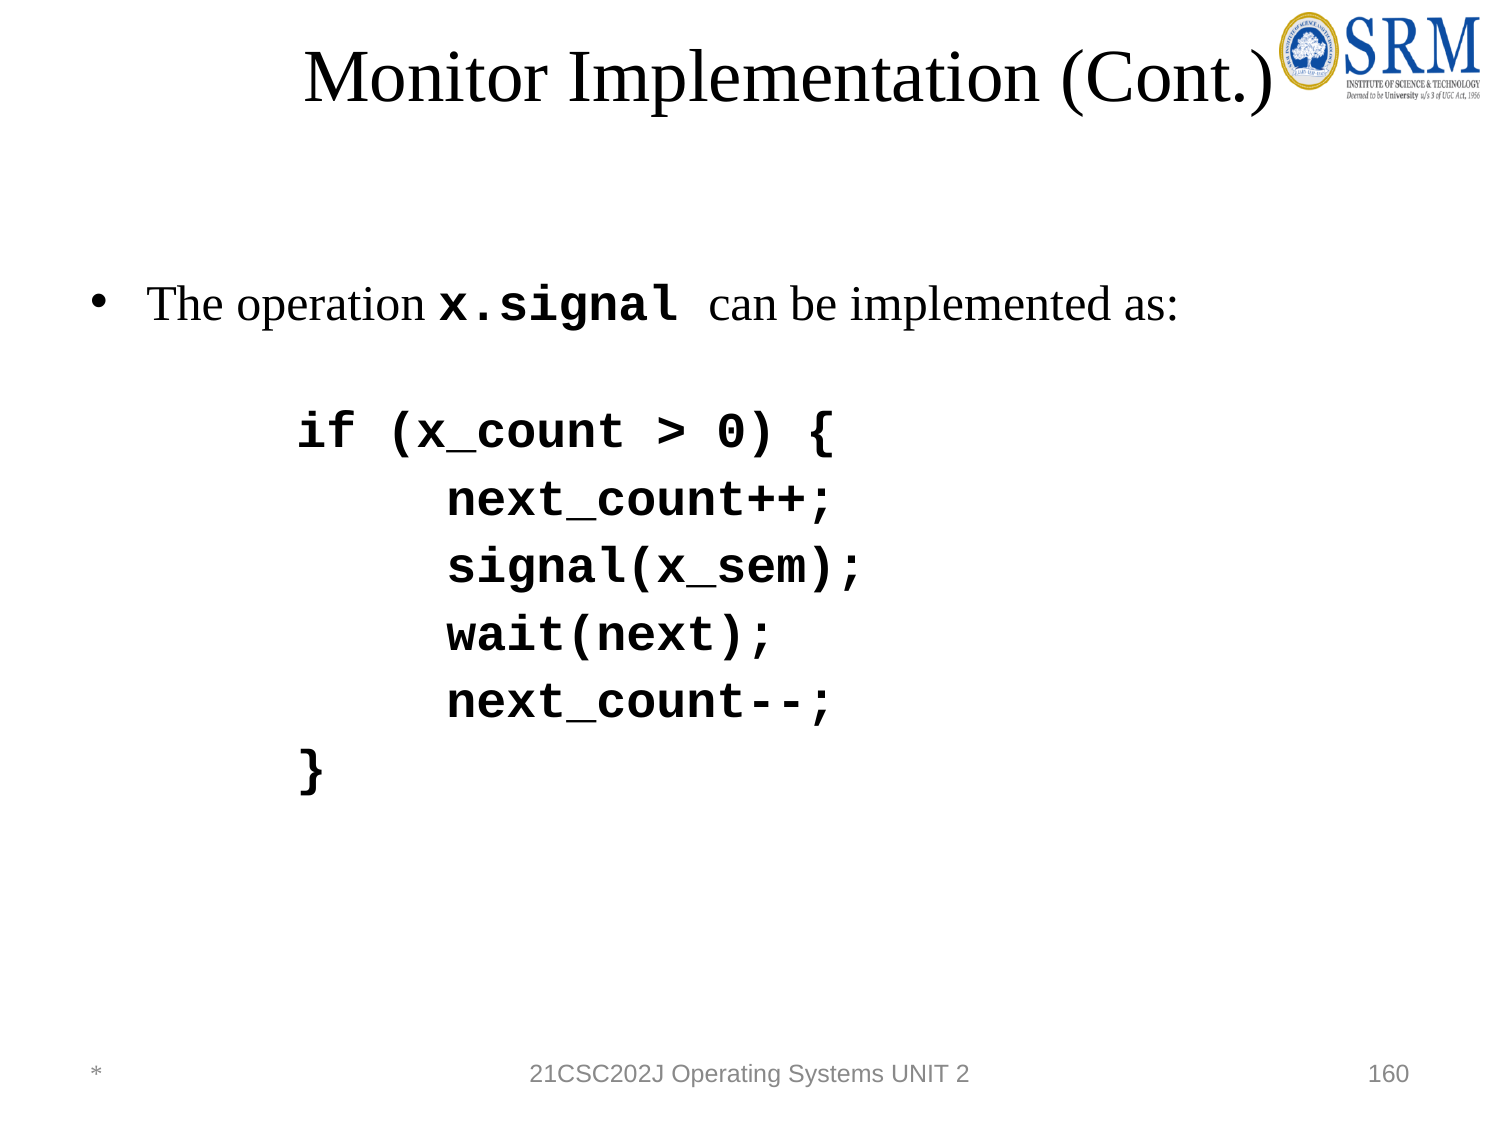

# Monitor Implementation (Cont.)
The operation x.signal can be implemented as:
		if (x_count > 0) {
			next_count++;
			signal(x_sem);
			wait(next);
			next_count--;
		}

*
21CSC202J Operating Systems UNIT 2
160